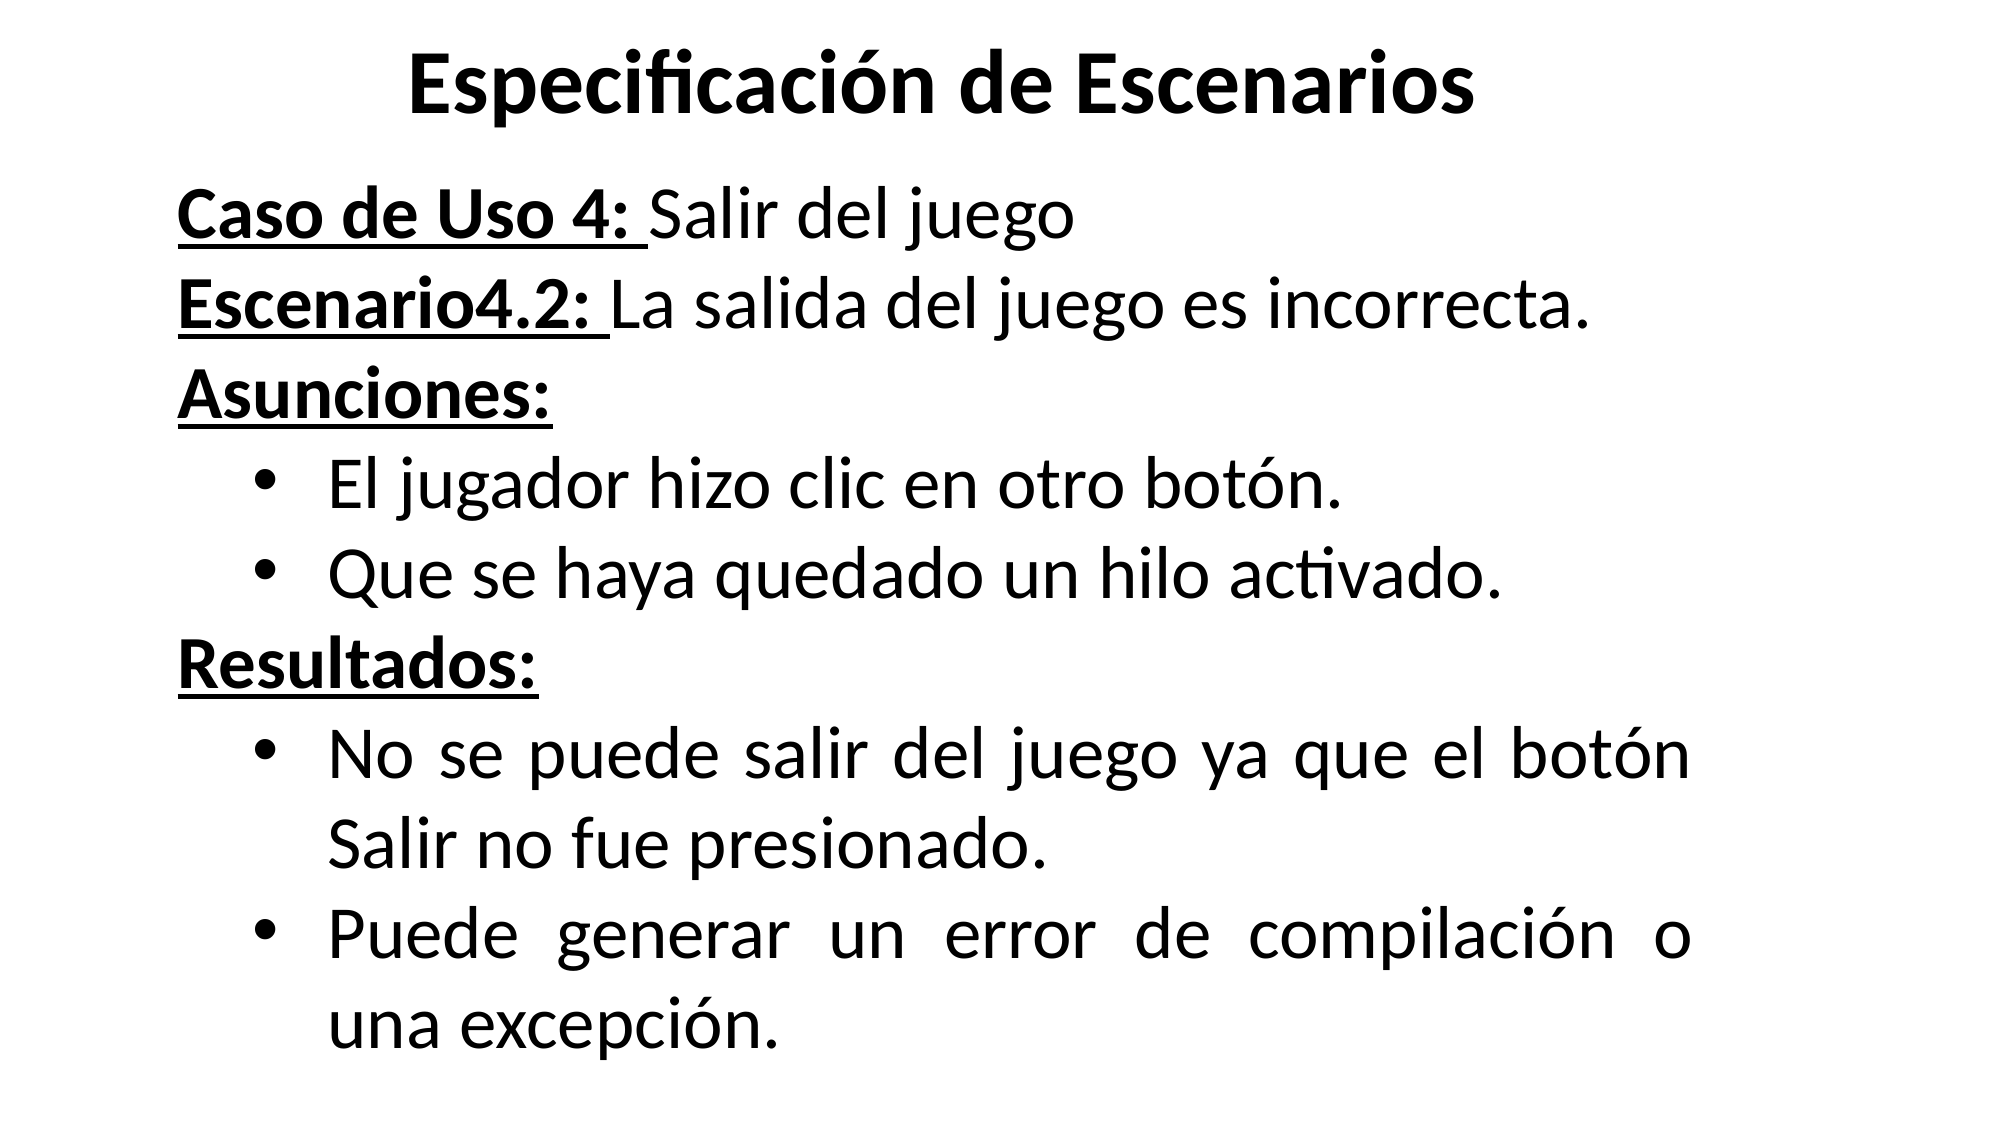

Especificación de Escenarios
Caso de Uso 4: Salir del juego
Escenario4.2: La salida del juego es incorrecta.
Asunciones:
El jugador hizo clic en otro botón.
Que se haya quedado un hilo activado.
Resultados:
No se puede salir del juego ya que el botón Salir no fue presionado.
Puede generar un error de compilación o una excepción.